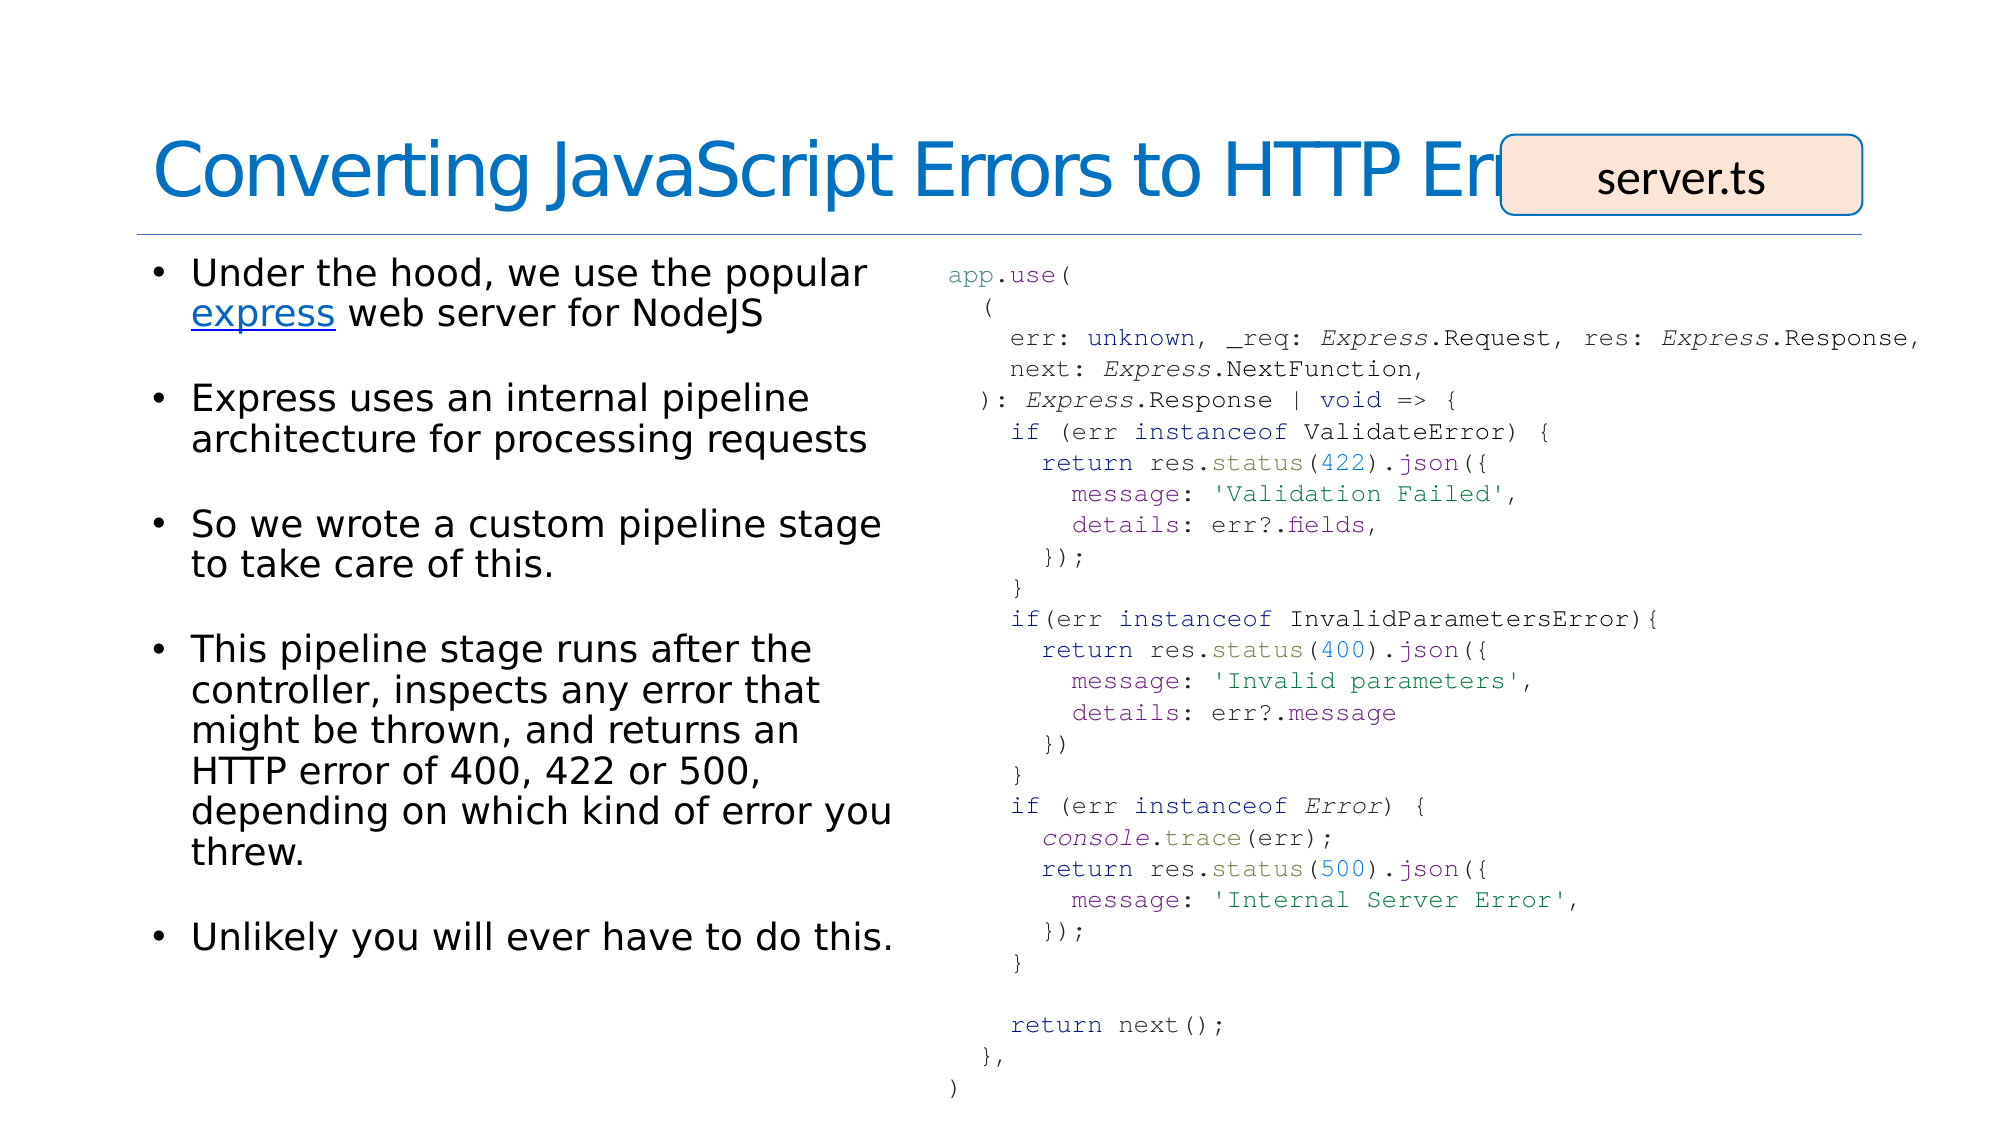

# Converting JavaScript Errors to HTTP Errors
server.ts

app.use(
  (
    err: unknown, _req: Express.Request, res: Express.Response,
    next: Express.NextFunction,
  ): Express.Response | void => {
    if (err instanceof ValidateError) {
      return res.status(422).json({
        message: 'Validation Failed',
        details: err?.fields,
      });
    }
    if(err instanceof InvalidParametersError){
      return res.status(400).json({
        message: 'Invalid parameters',
        details: err?.message
      })
    }
    if (err instanceof Error) {
      console.trace(err);
      return res.status(500).json({
        message: 'Internal Server Error',
      });
    }

    return next();
  },
)
Under the hood, we use the popular express web server for NodeJS
Express uses an internal pipeline architecture for processing requests
So we wrote a custom pipeline stage to take care of this.
This pipeline stage runs after the controller, inspects any error that might be thrown, and returns an HTTP error of 400, 422 or 500, depending on which kind of error you threw.
Unlikely you will ever have to do this.